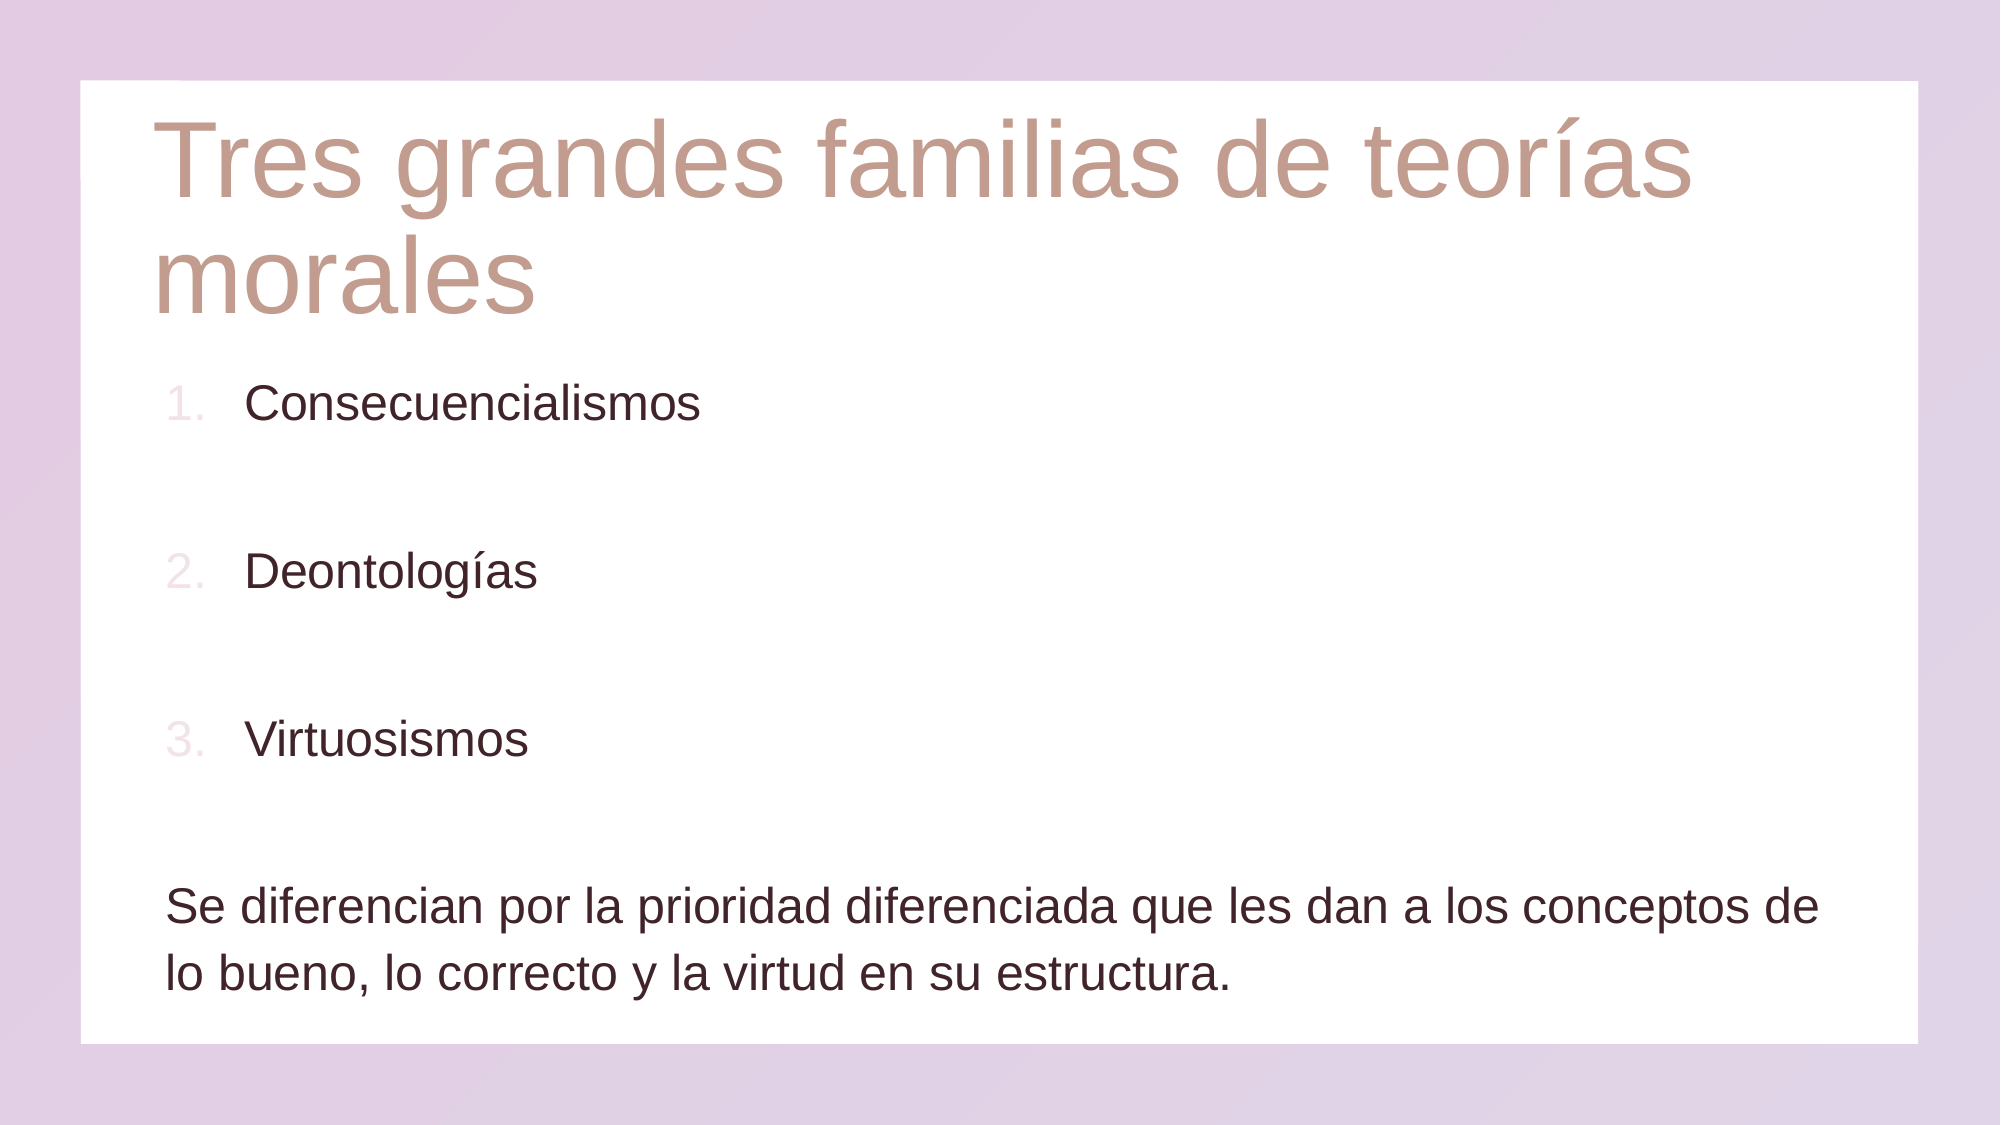

# Tres grandes familias de teorías morales
Consecuencialismos

Deontologías

Virtuosismos

Se diferencian por la prioridad diferenciada que les dan a los conceptos de lo bueno, lo correcto y la virtud en su estructura.